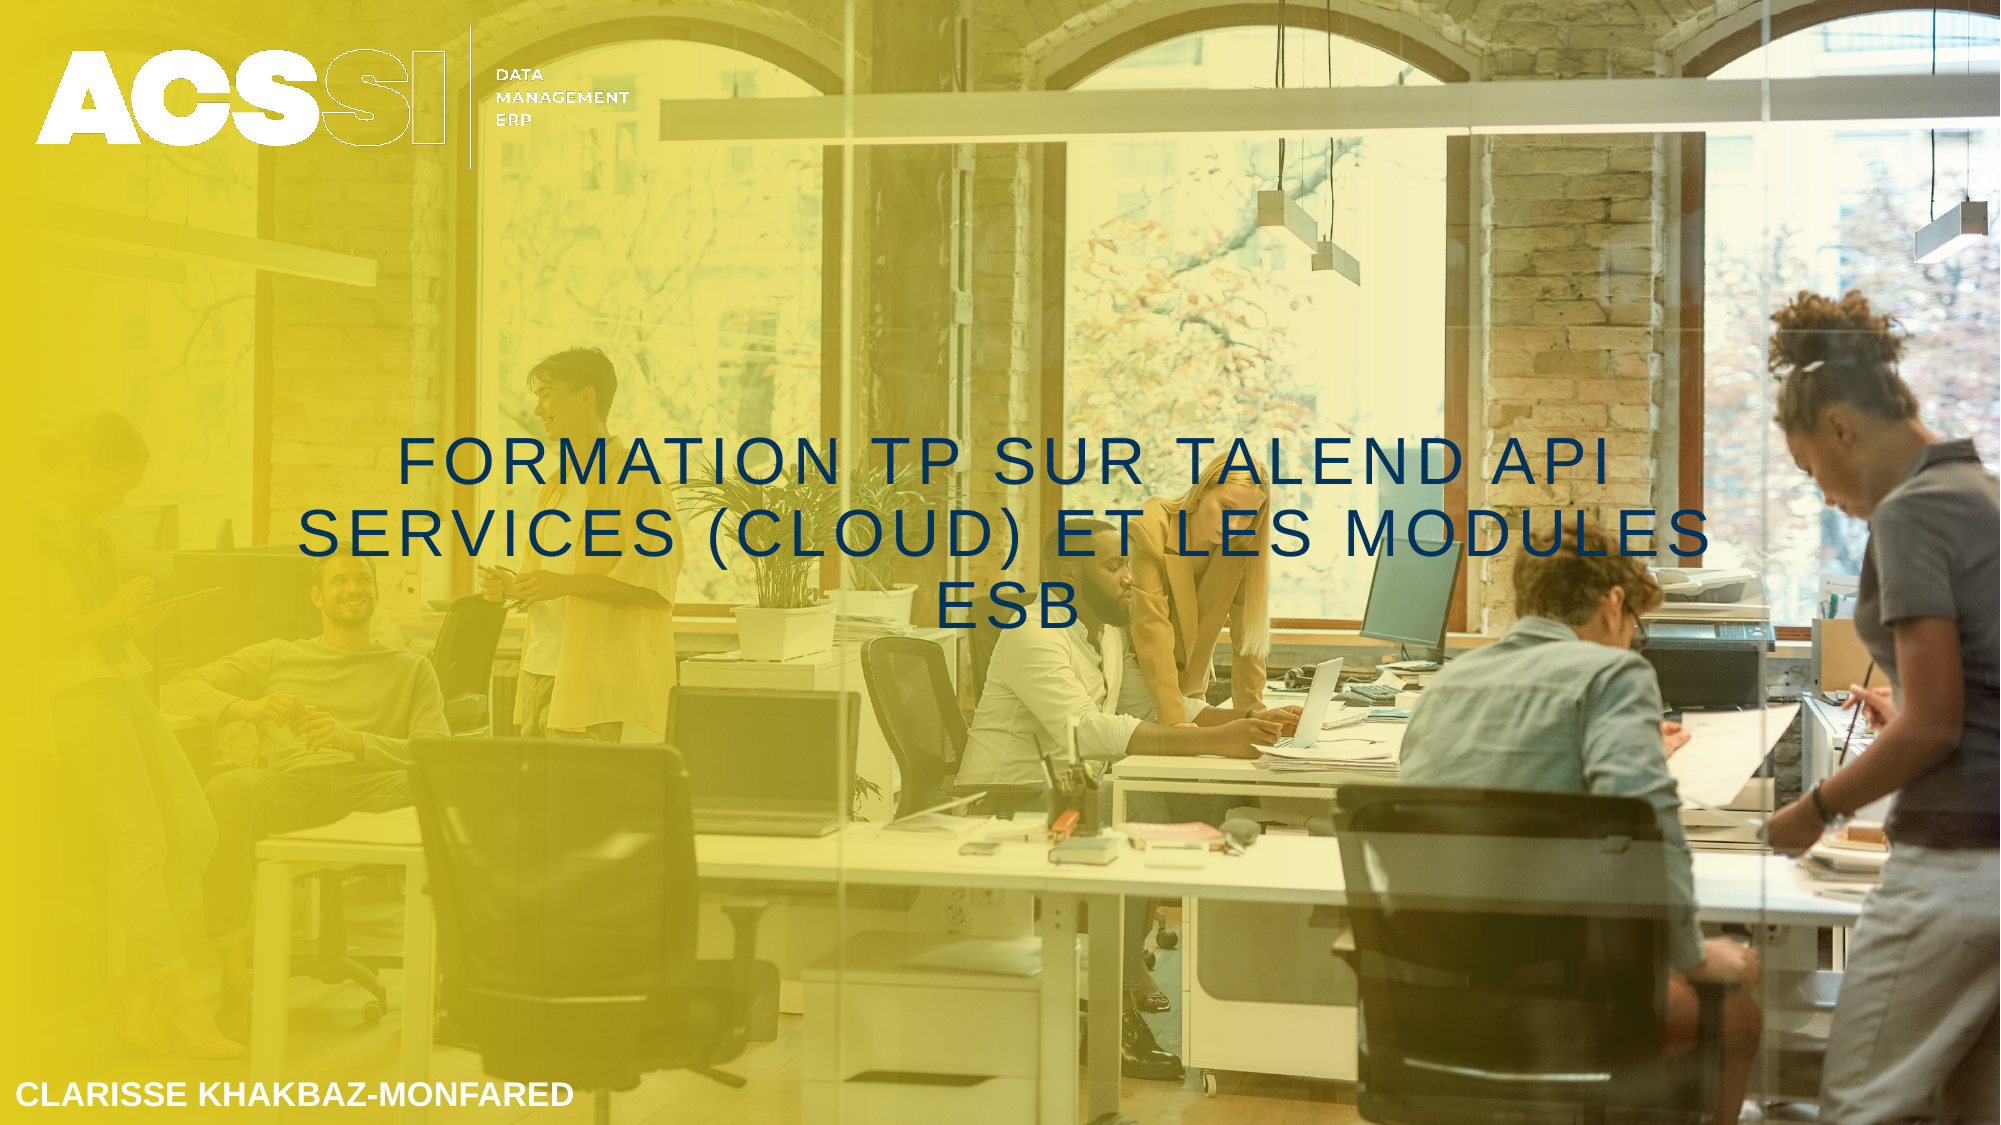

# FORMATION TP SUR TALEND API SERVICES (CLOUD) et les modules ESB

CLARISSE KHAKBAZ-monfared